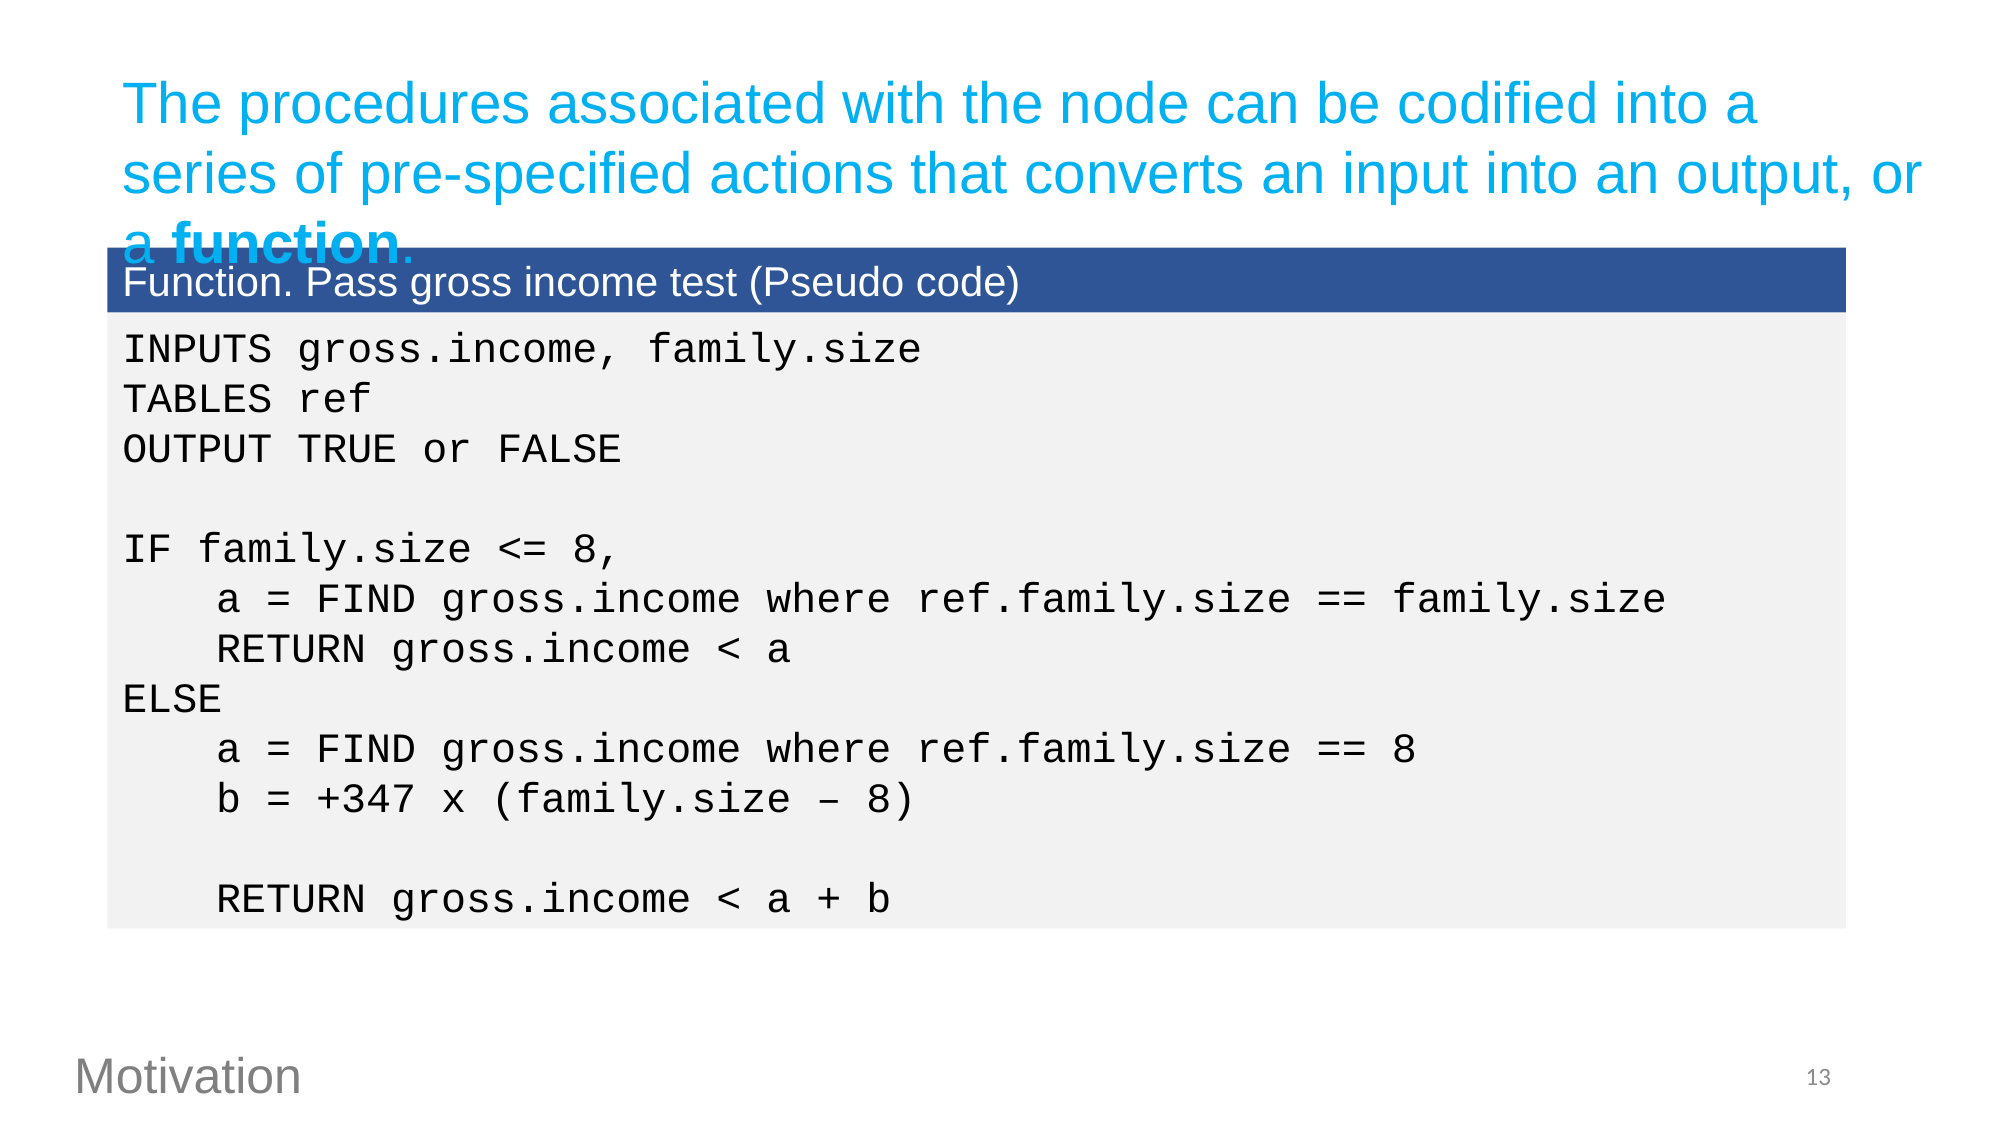

The procedures associated with the node can be codified into a series of pre-specified actions that converts an input into an output, or a function.
Function. Pass gross income test (Pseudo code)
INPUTS gross.income, family.size
TABLES ref
OUTPUT TRUE or FALSE

IF family.size <= 8,
	a = FIND gross.income where ref.family.size == family.size
	RETURN gross.income < a
ELSE
	a = FIND gross.income where ref.family.size == 8
	b = +347 x (family.size – 8)

	RETURN gross.income < a + b
Motivation
13